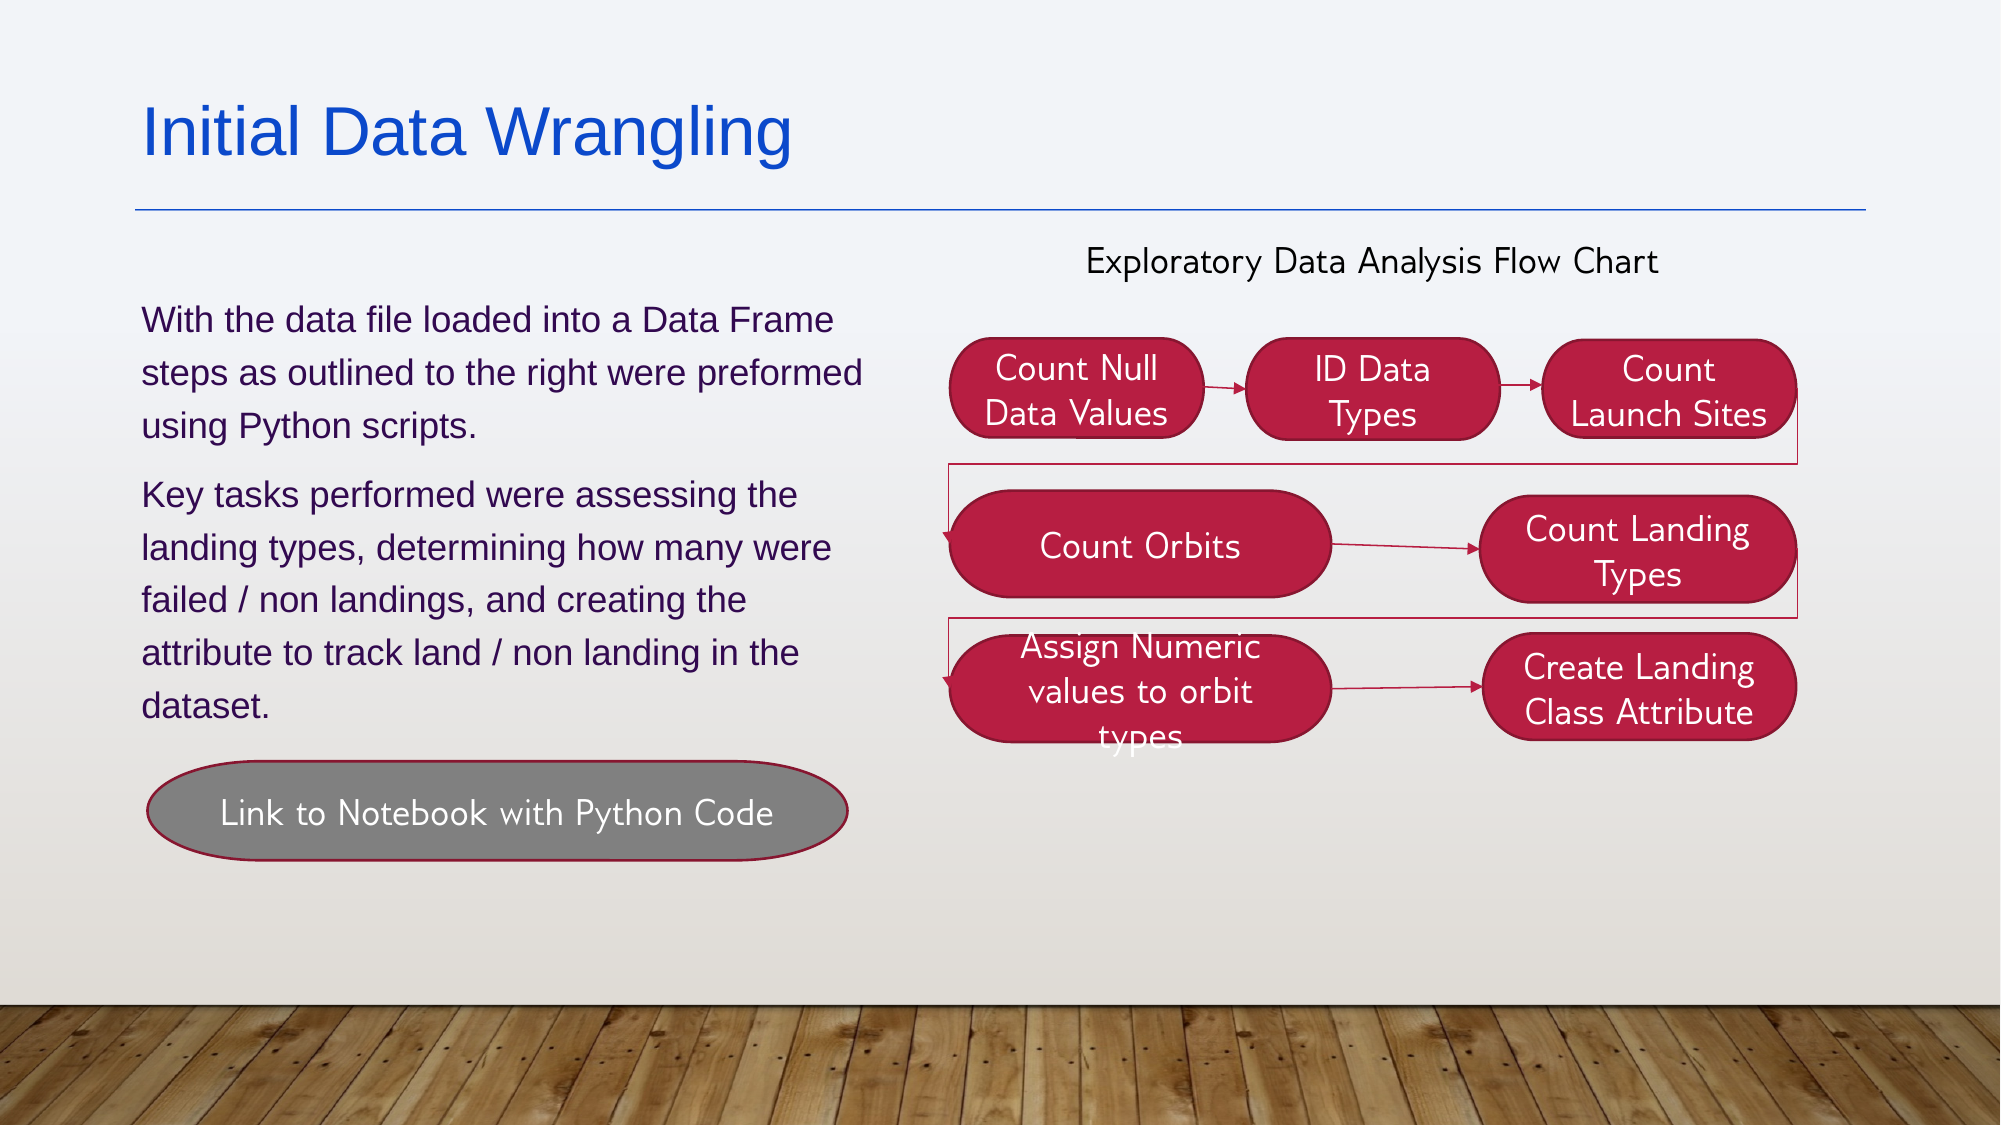

Initial Data Wrangling
Exploratory Data Analysis Flow Chart
With the data file loaded into a Data Frame steps as outlined to the right were preformed using Python scripts.
Key tasks performed were assessing the landing types, determining how many were failed / non landings, and creating the attribute to track land / non landing in the dataset.

Count Null Data Values
ID Data Types
Count Launch Sites
Count Orbits
Count Landing Types
Create Landing Class Attribute
Assign Numeric values to orbit types
Link to Notebook with Python Code